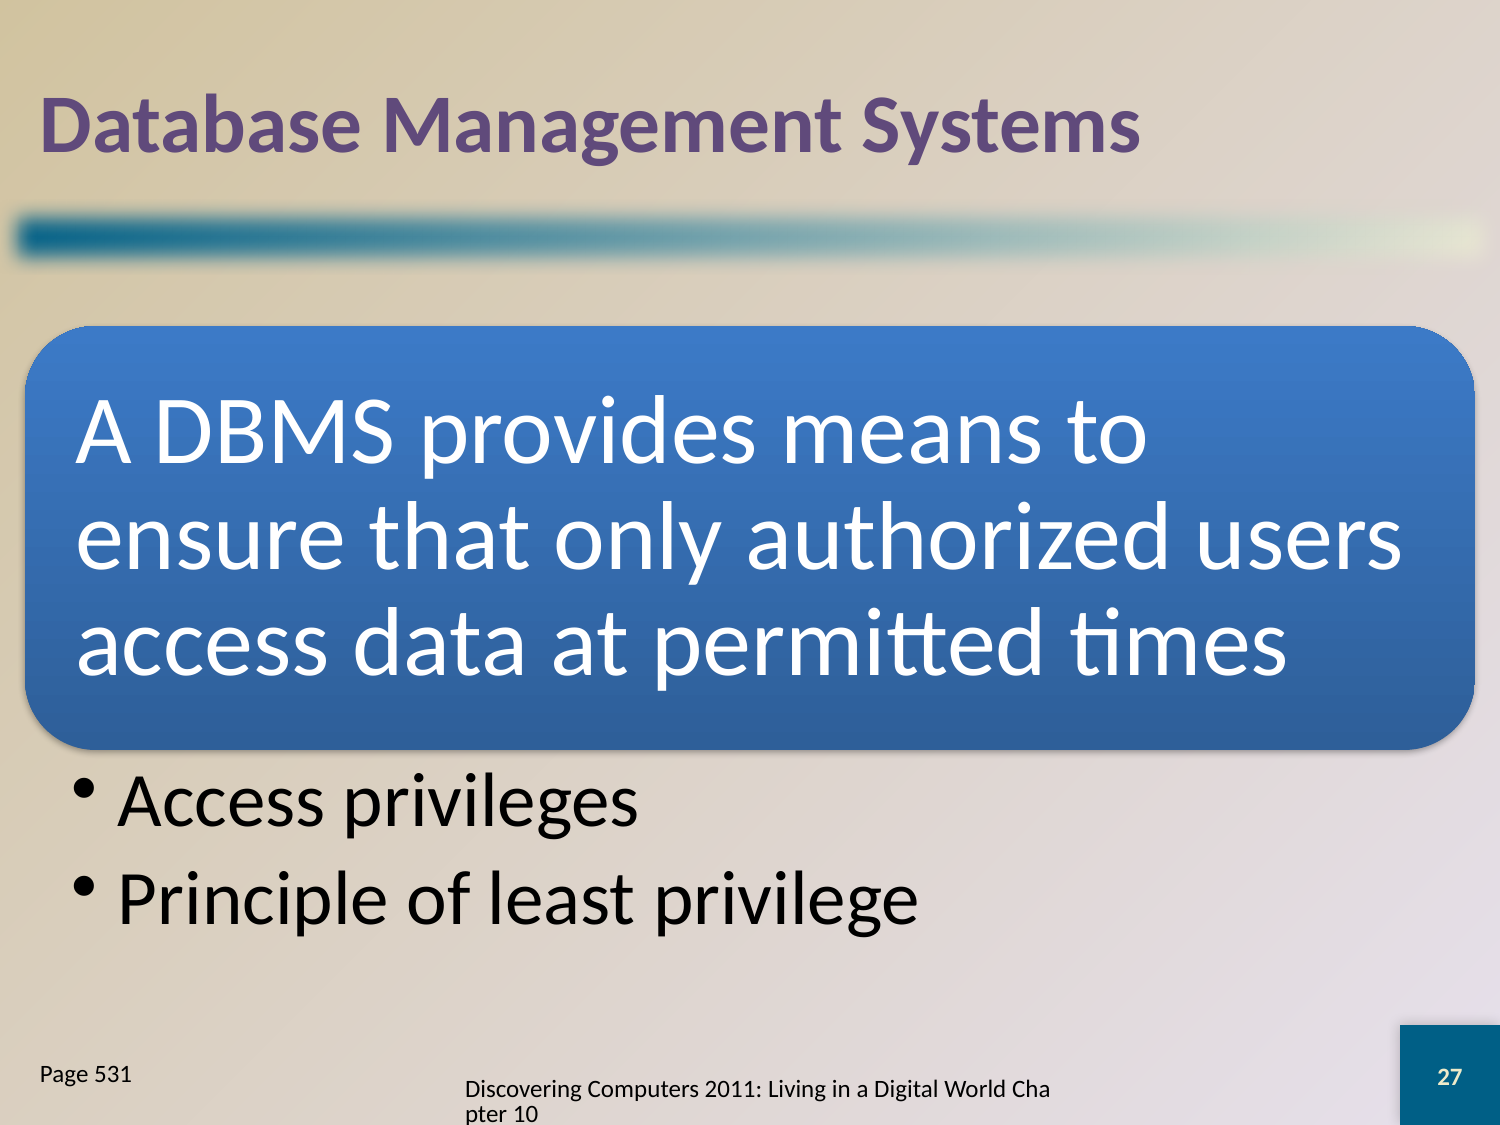

# Database Management Systems
A DBMS provides means to ensure that only authorized users access data at permitted times
Access privileges
Principle of least privilege
27
Page 531
Discovering Computers 2011: Living in a Digital World Chapter 10